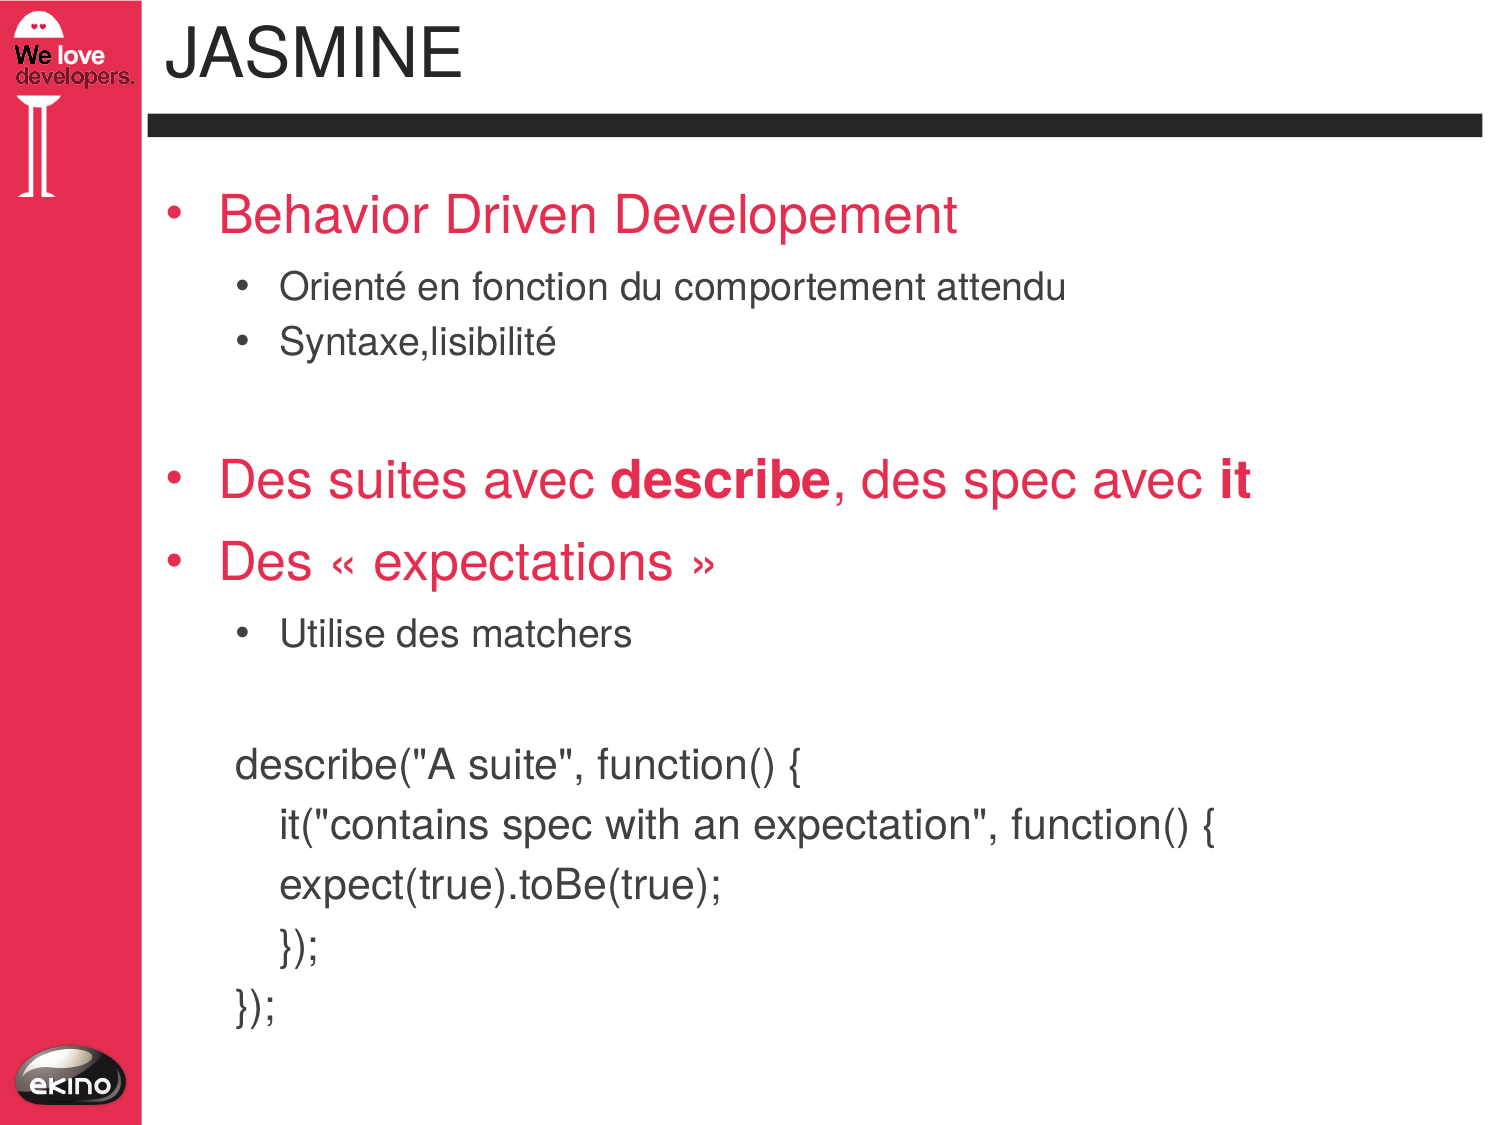

# JASMINE
Behavior Driven Developement
Orienté en fonction du comportement attendu
Syntaxe,lisibilité

Des suites avec describe, des spec avec it
Des « expectations »
Utilise des matchers

describe("A suite", function() {
	it("contains spec with an expectation", function() {
		expect(true).toBe(true);
	});
});